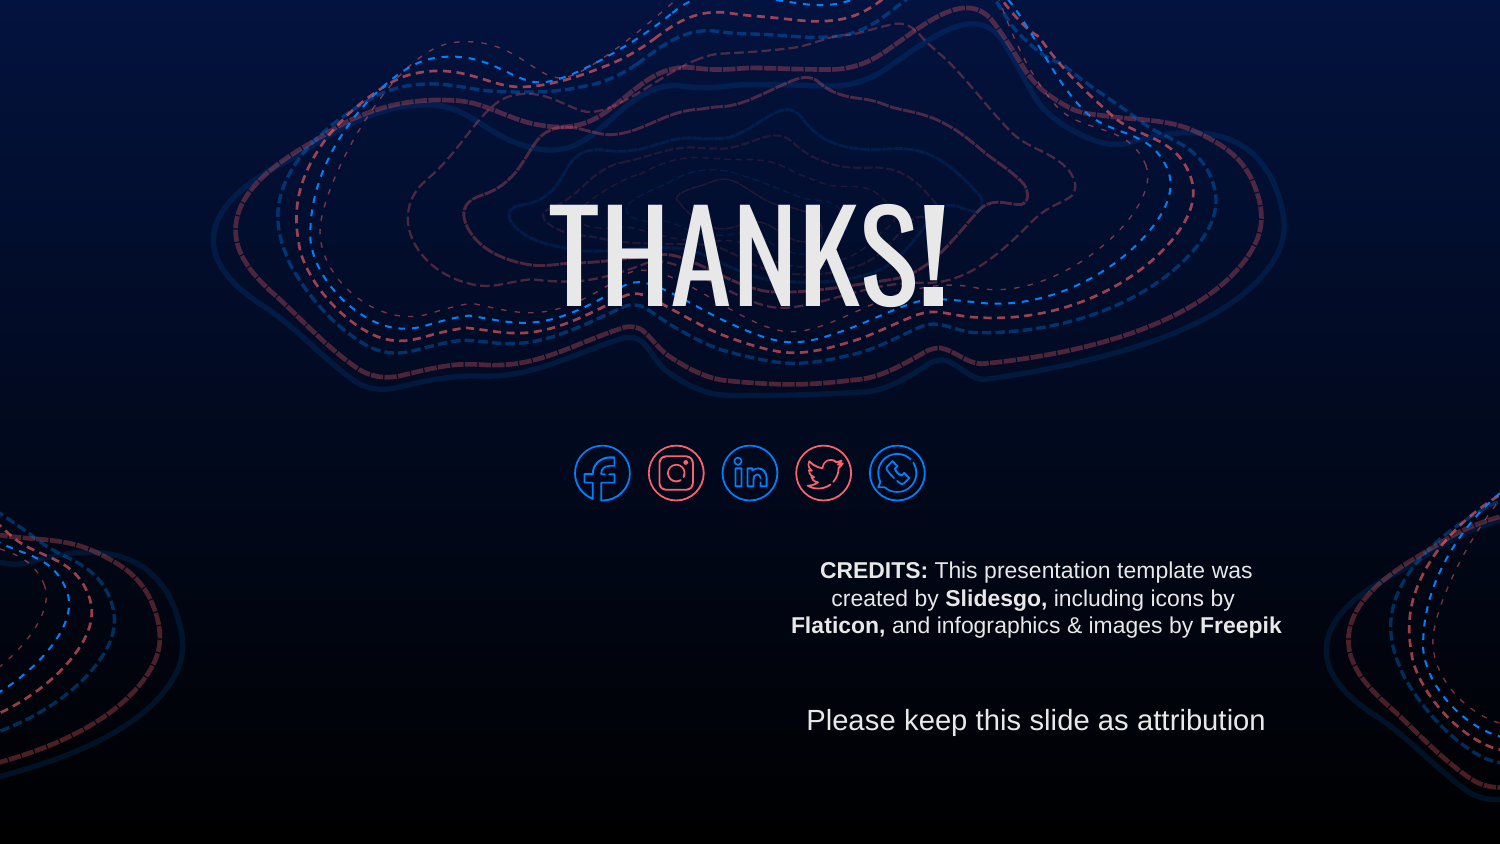

# THANKS!

Please keep this slide as attribution